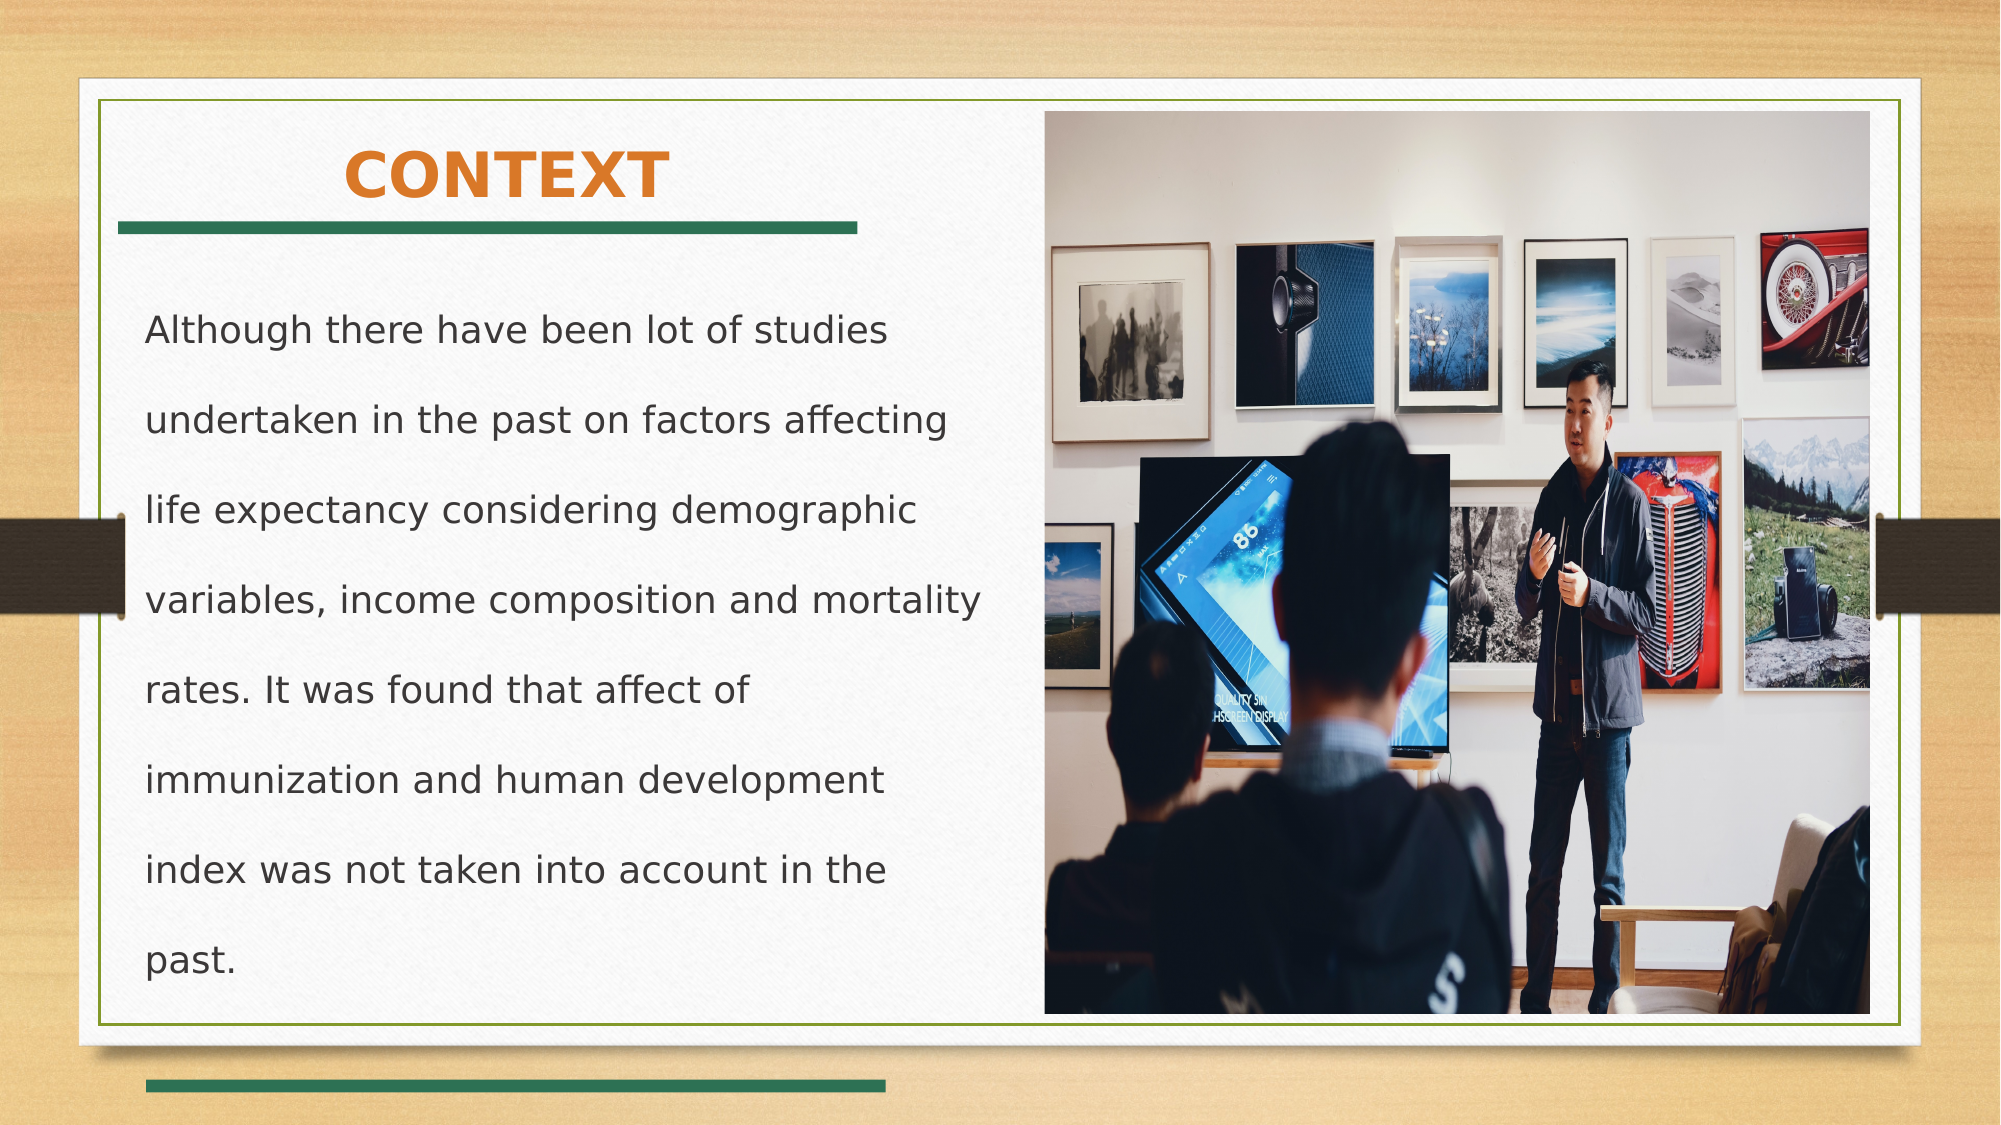

CONTEXT

Although there have been lot of studies undertaken in the past on factors affecting life expectancy considering demographic variables, income composition and mortality rates. It was found that affect of immunization and human development index was not taken into account in the past.